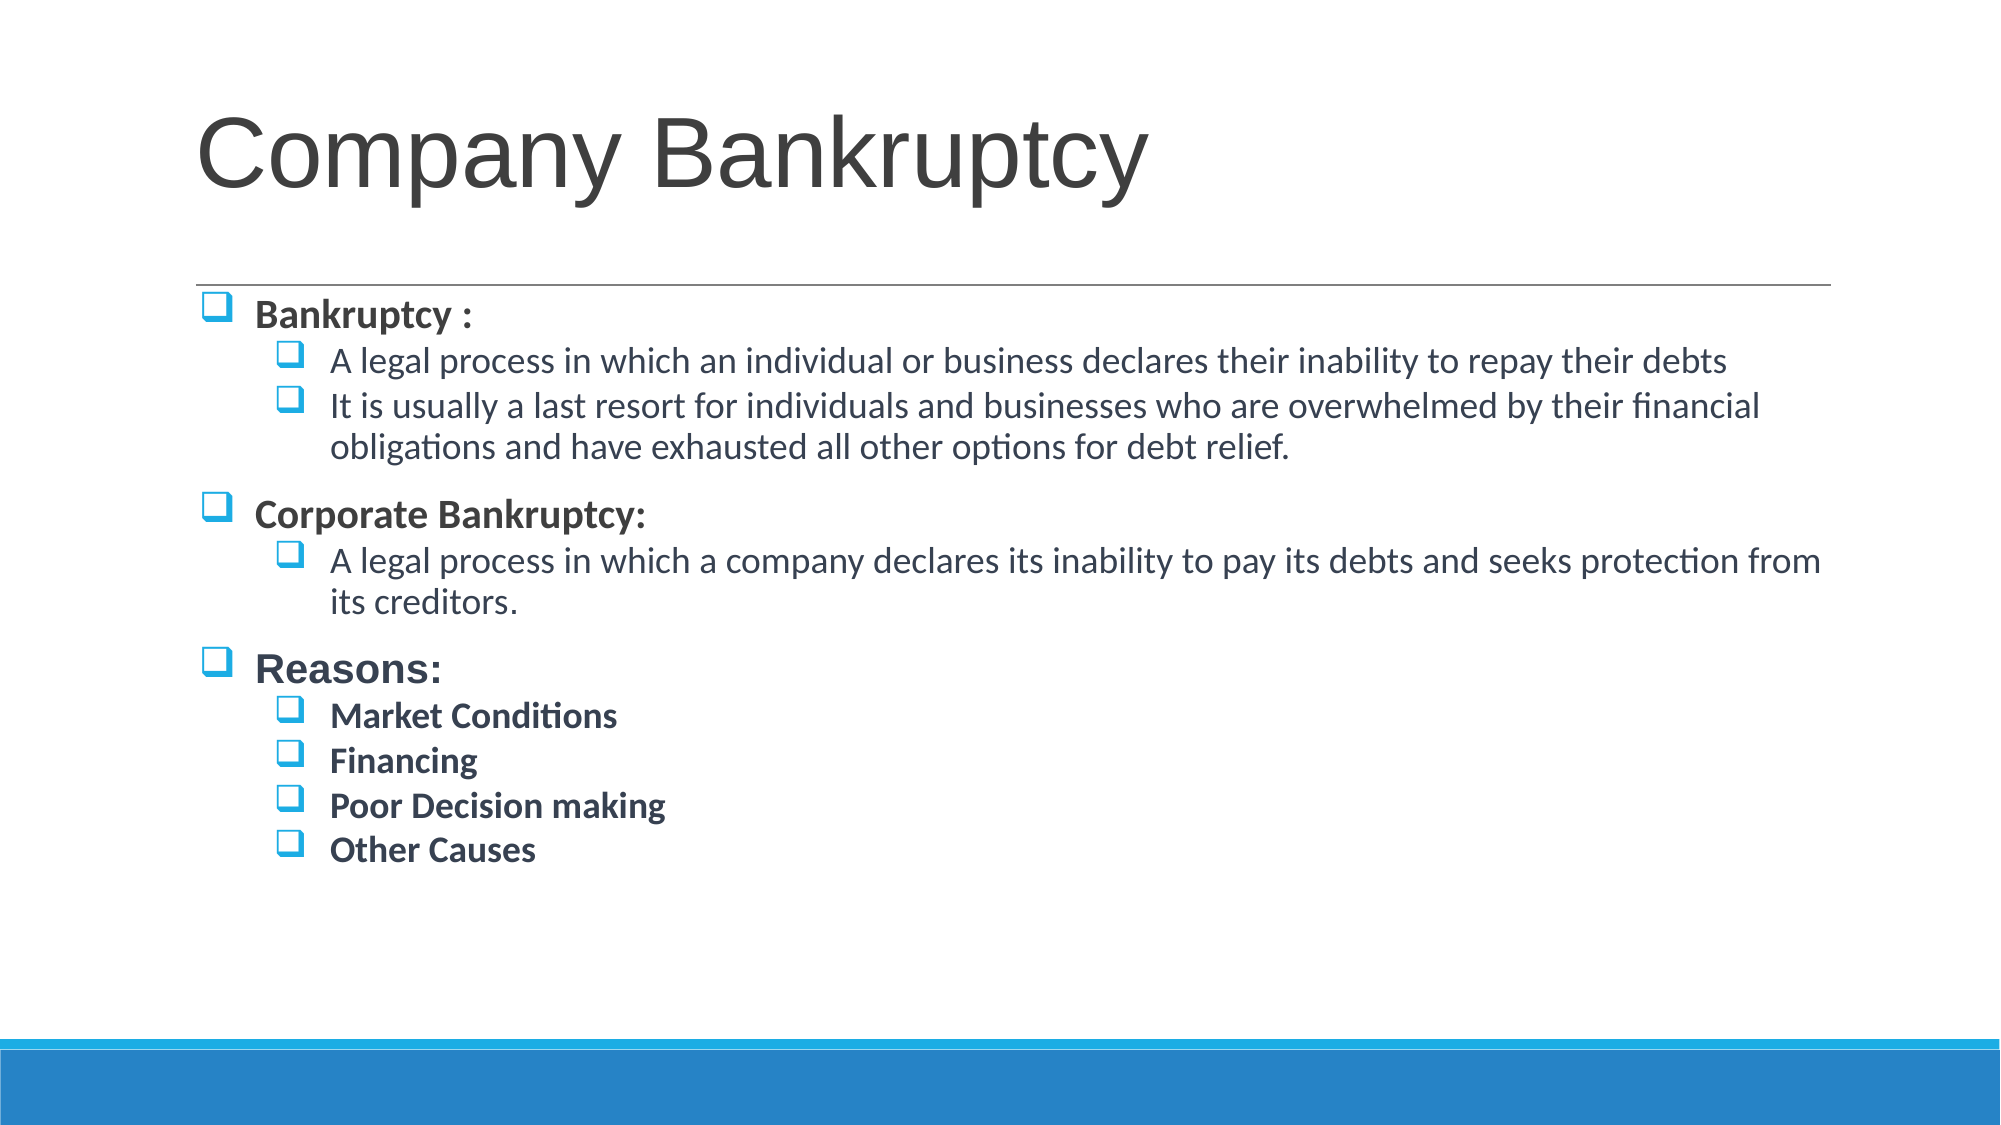

# Company Bankruptcy
Bankruptcy :
A legal process in which an individual or business declares their inability to repay their debts
It is usually a last resort for individuals and businesses who are overwhelmed by their financial obligations and have exhausted all other options for debt relief.
Corporate Bankruptcy:
A legal process in which a company declares its inability to pay its debts and seeks protection from its creditors.
Reasons:
Market Conditions
Financing
Poor Decision making
Other Causes